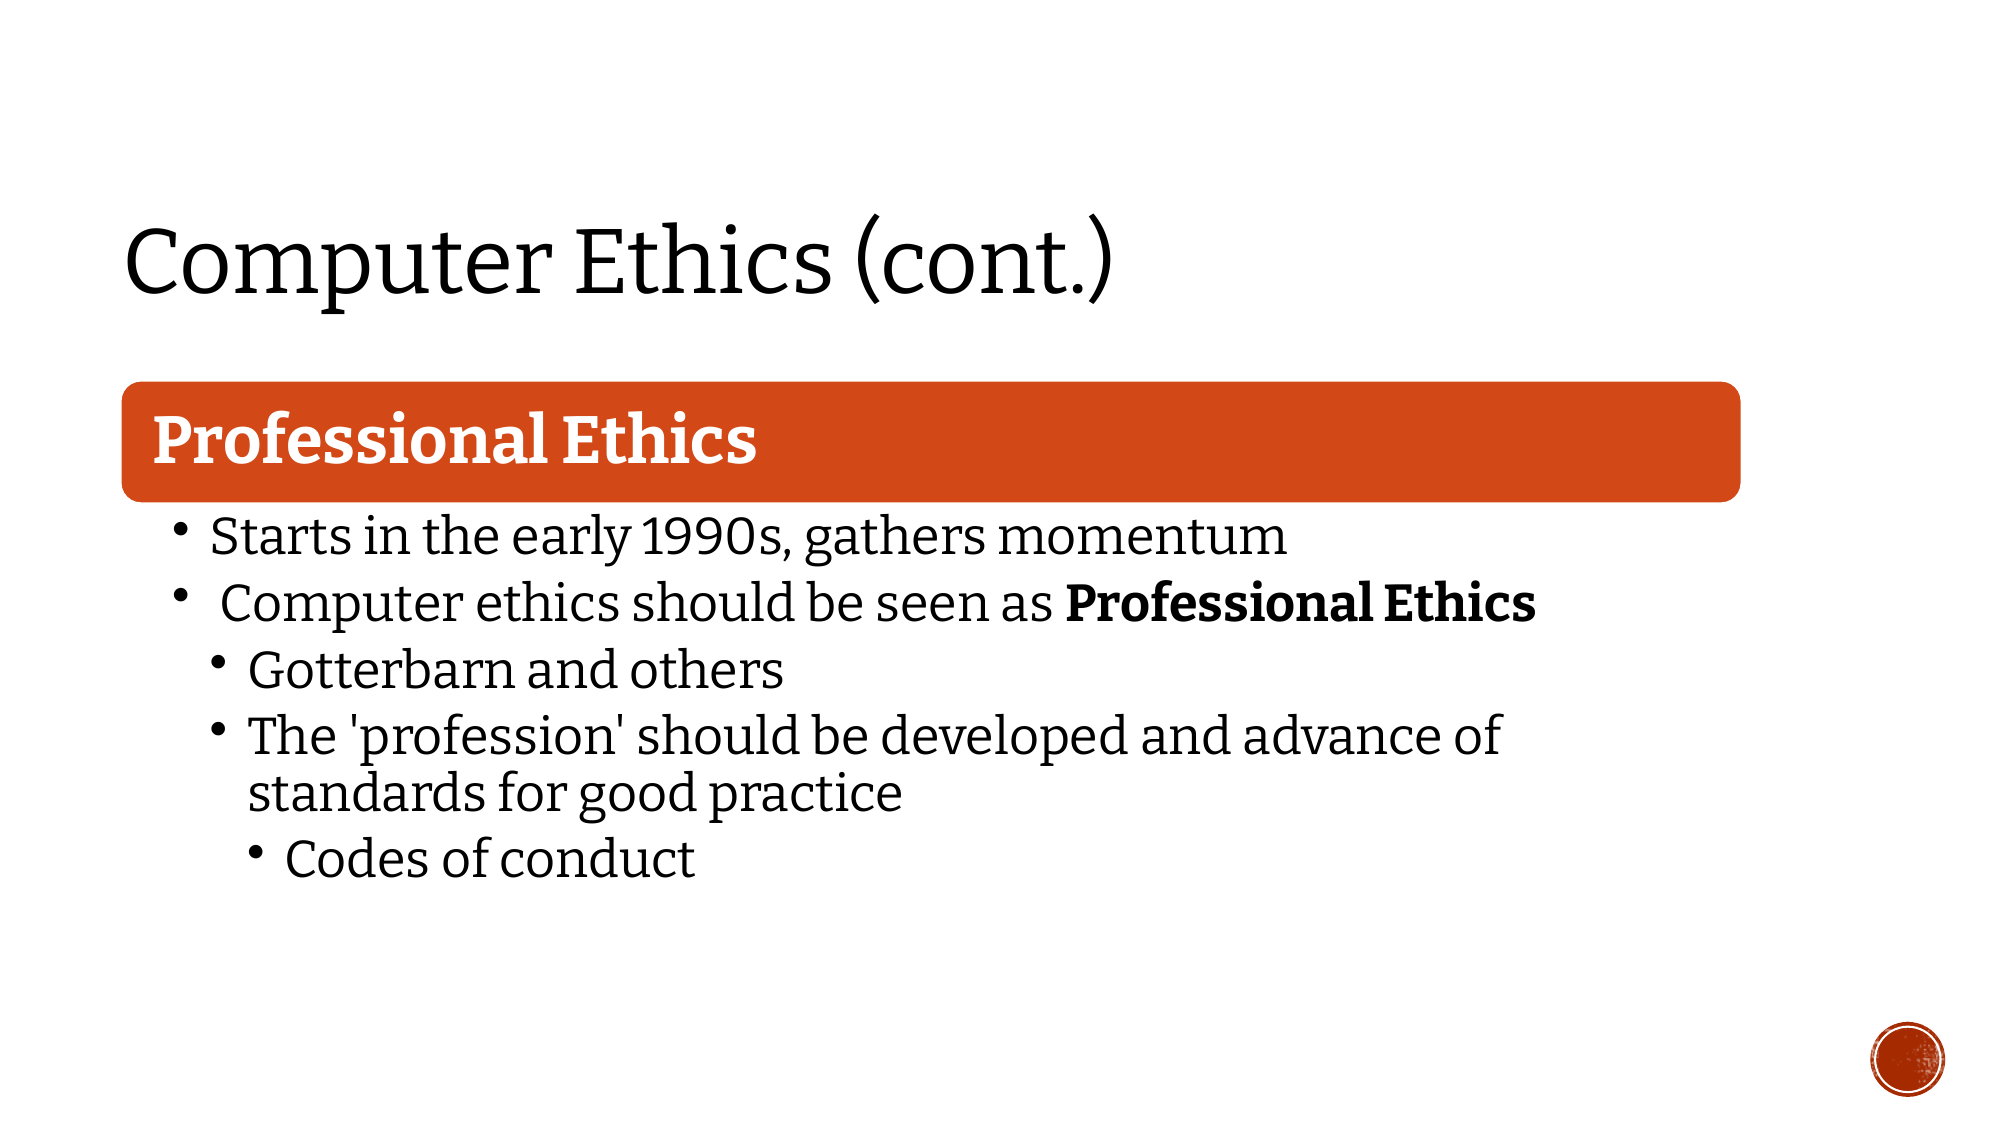

Computer Ethics (cont.)
Professional Ethics
Starts in the early 1990s, gathers momentum
 Computer ethics should be seen as Professional Ethics
Gotterbarn and others
The 'profession' should be developed and advance of standards for good practice
Codes of conduct